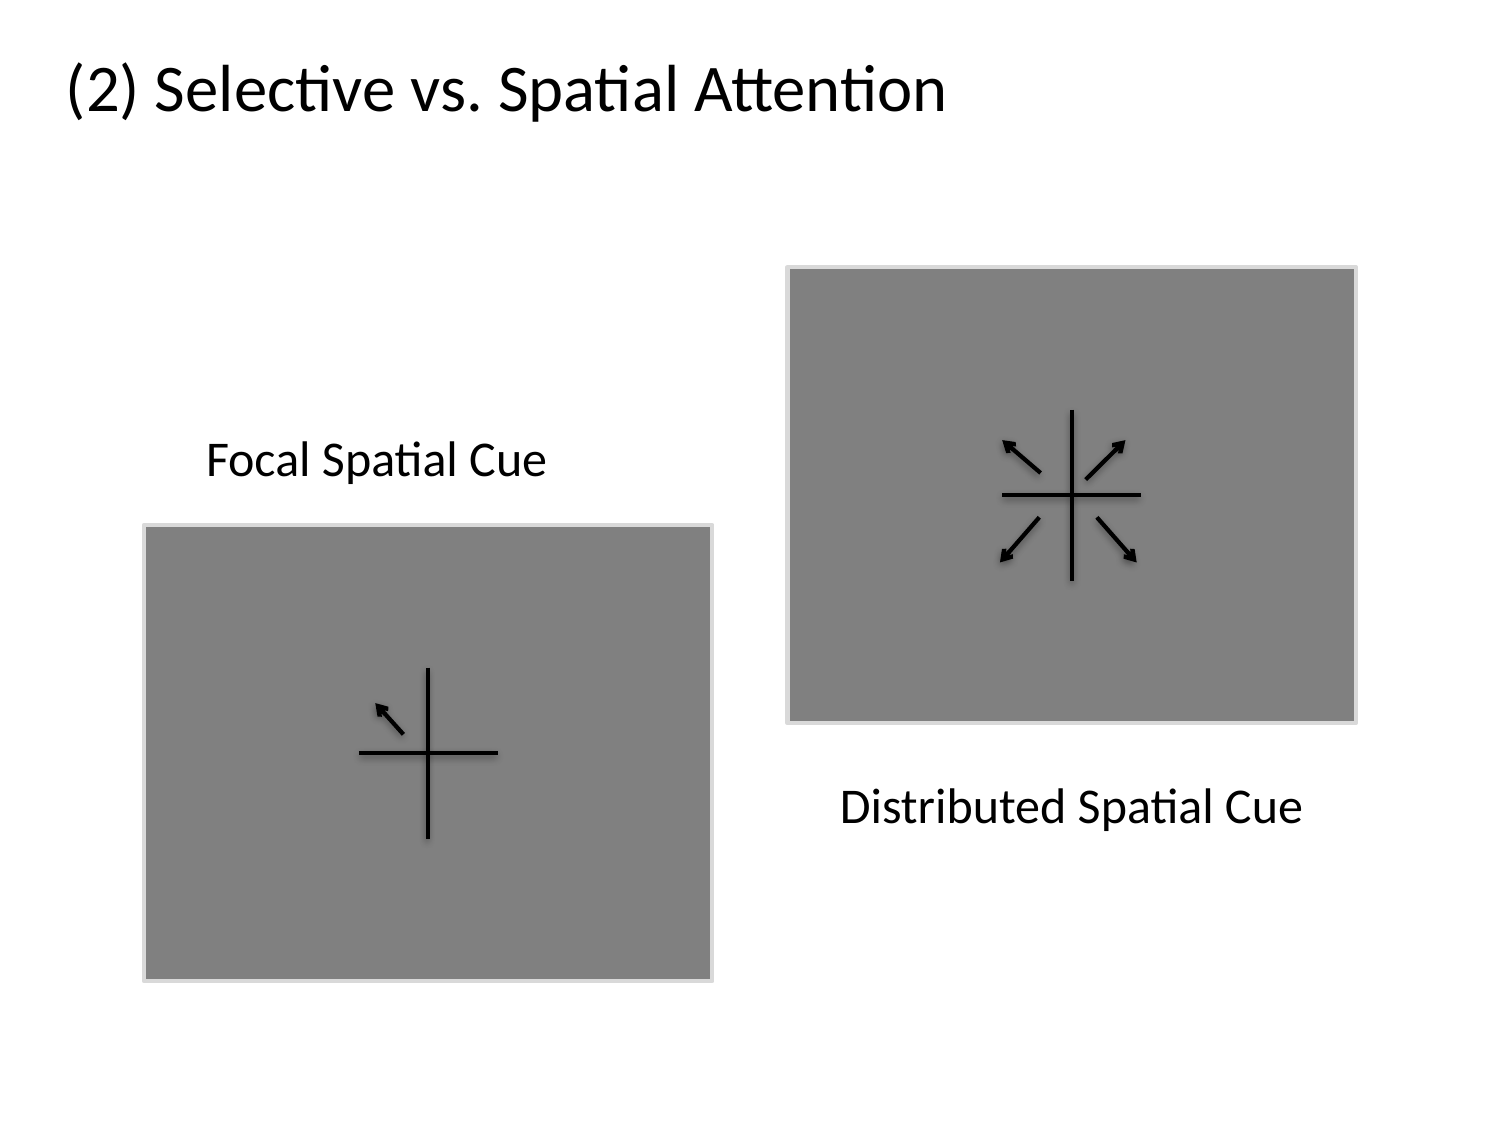

(2) Selective vs. Spatial Attention

Focal Spatial Cue

Distributed Spatial Cue